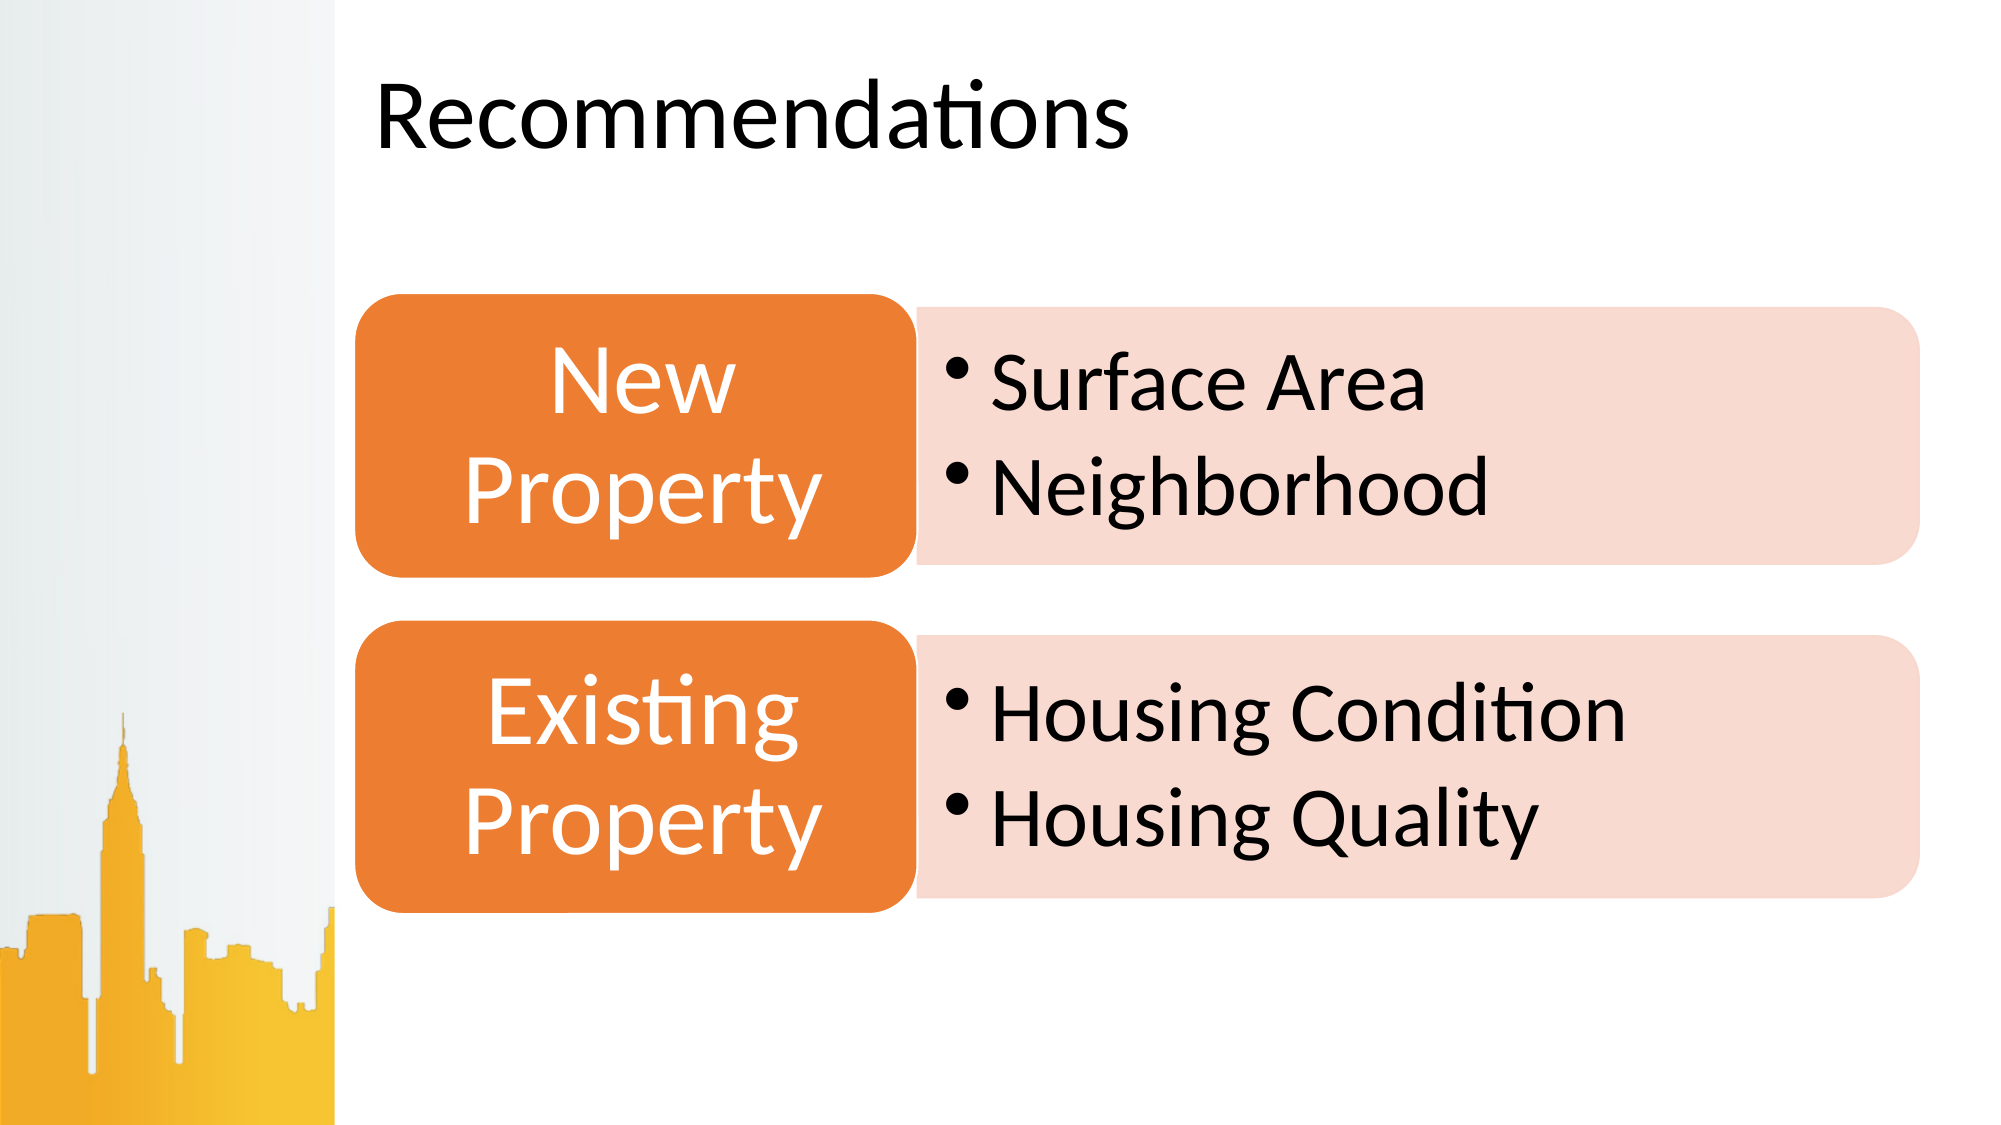

# Recommendations
Surface Area
Neighborhood
New Property
Housing Condition
Housing Quality
Existing Property